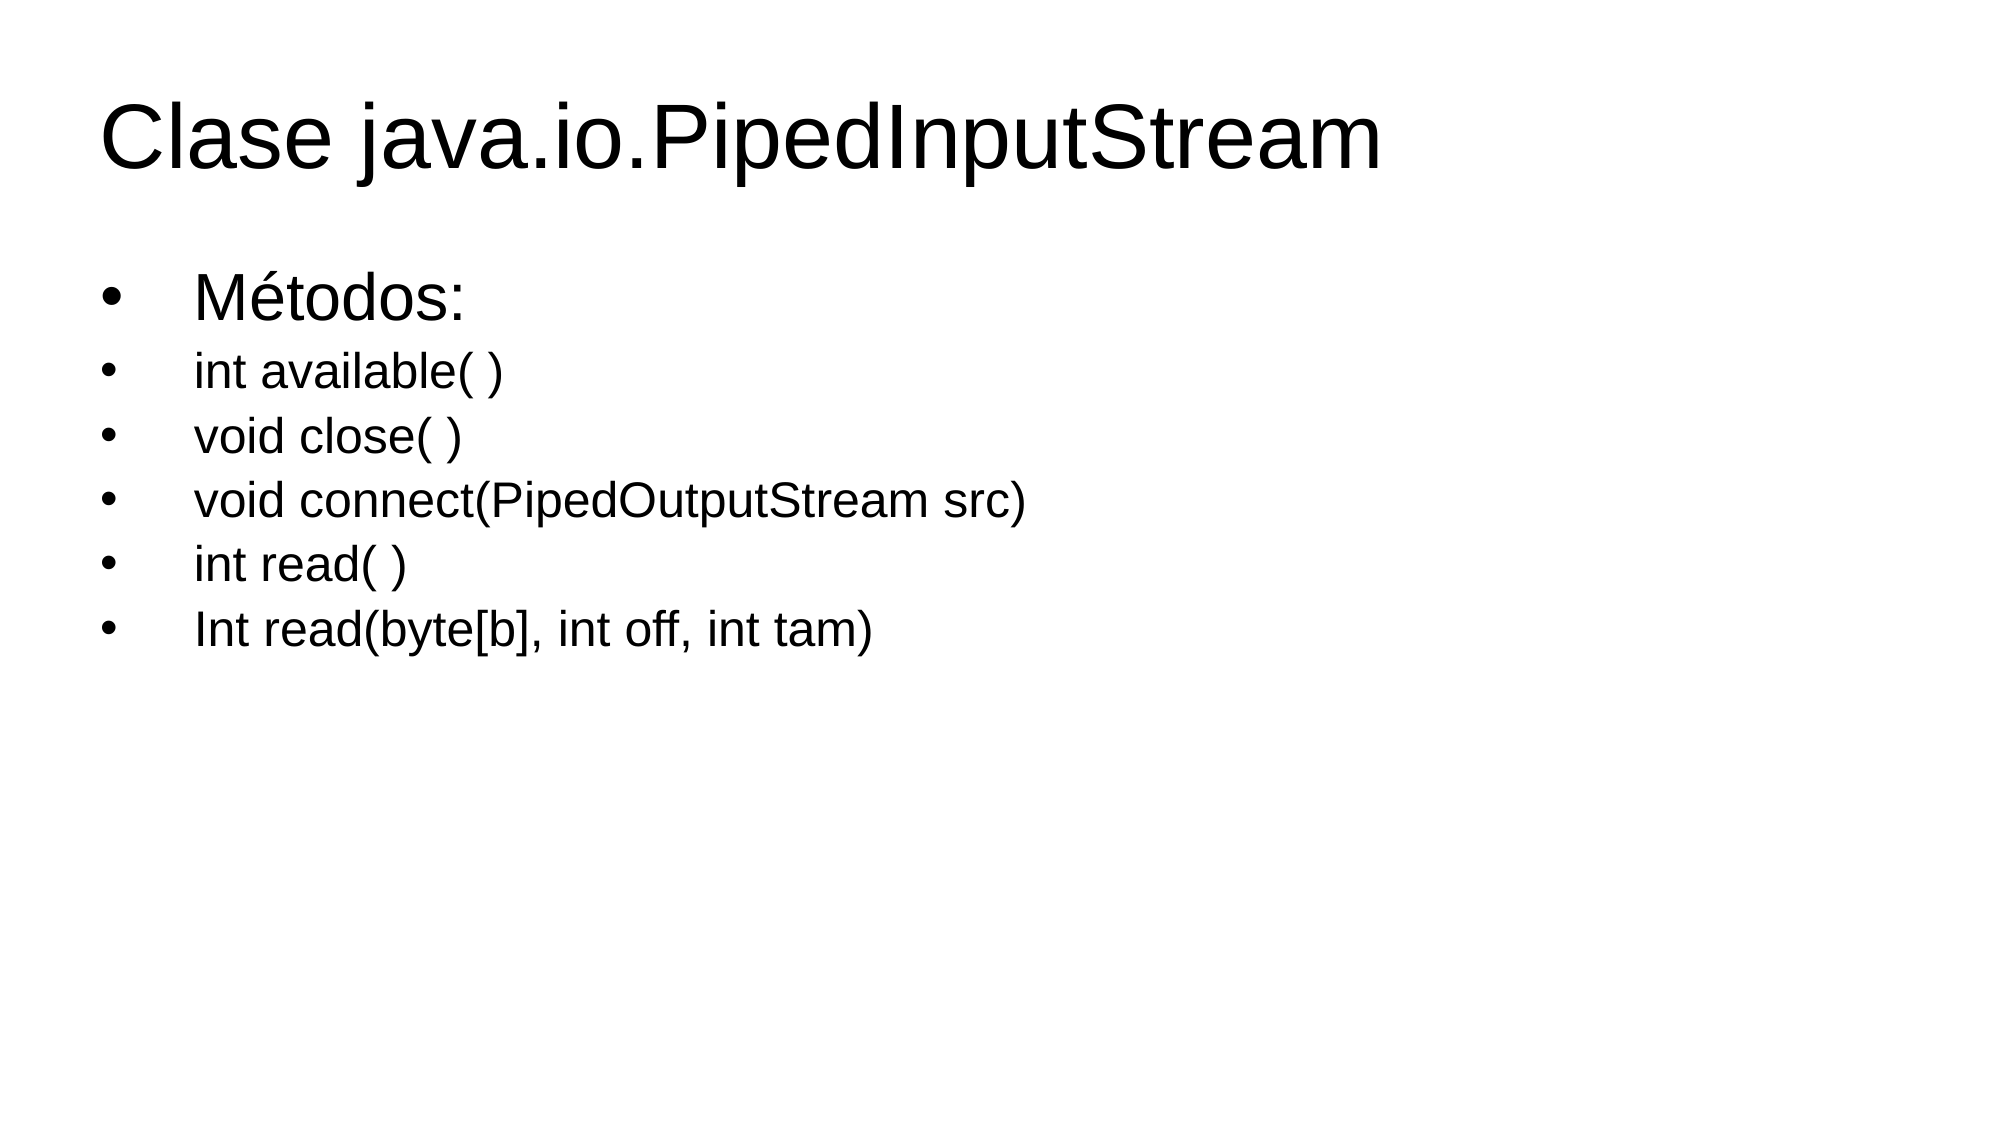

Clase java.io.PipedInputStream
Métodos:
int available( )
void close( )
void connect(PipedOutputStream src)
int read( )
Int read(byte[b], int off, int tam)